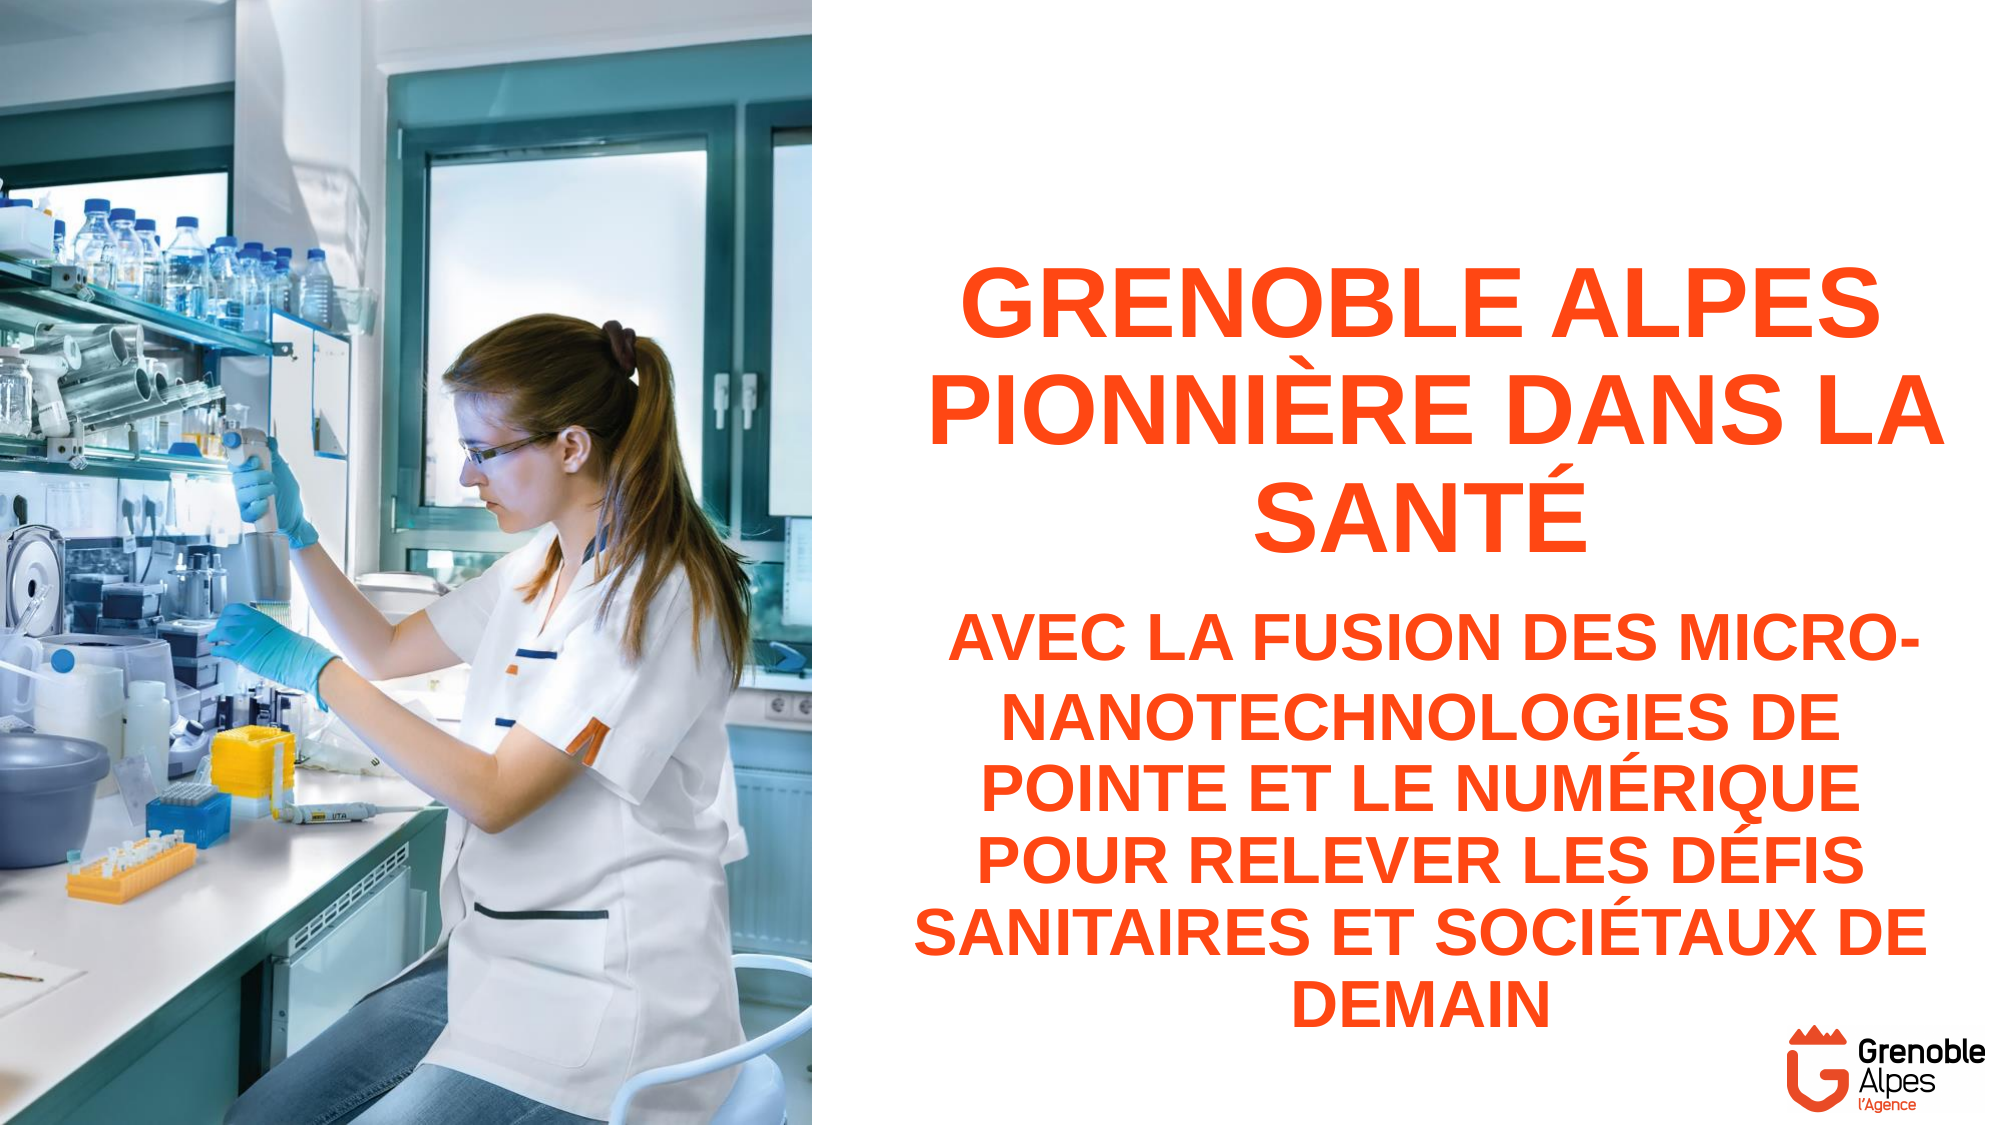

# GRENOBLE ALPES pionnière dans la santé avec la fusion des micro-nanotechnologies de pointe et le numérique pour relever les défis sanitaires et sociétaux de demain